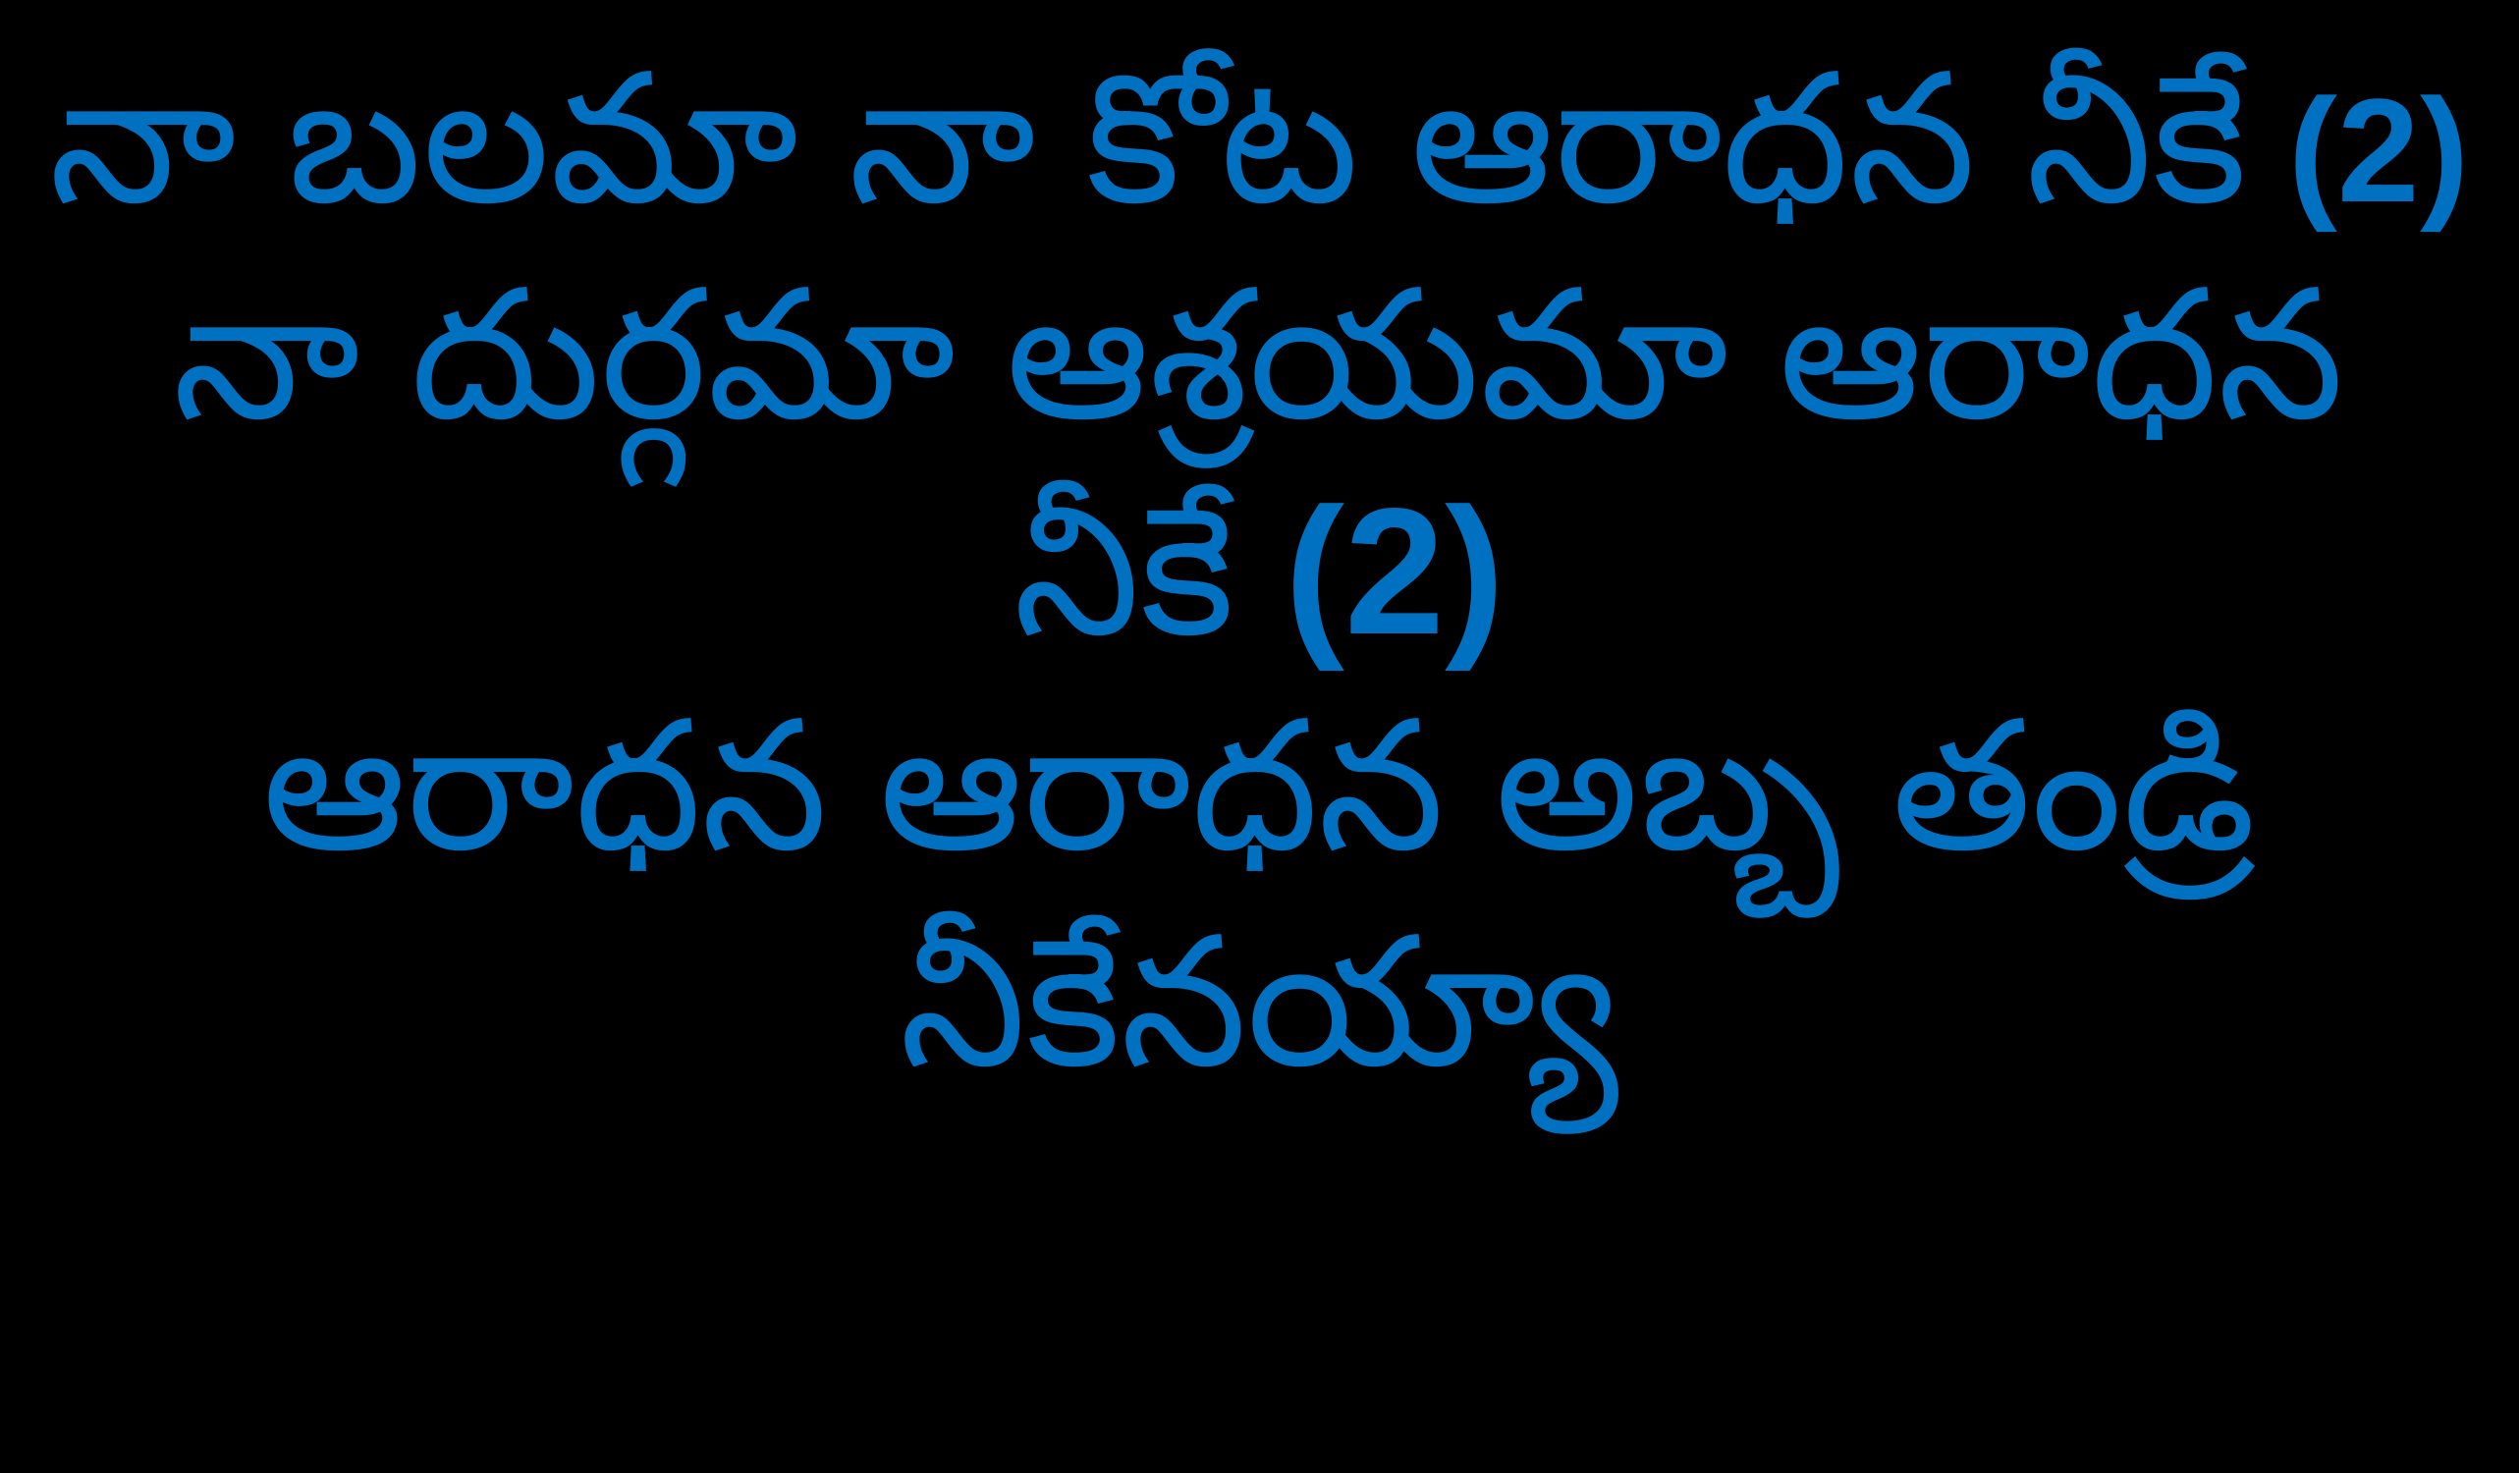

నా బలమా నా కోట ఆరాధన నీకే (2)
నా దుర్గమా ఆశ్రయమా ఆరాధన నీకే (2)
ఆరాధన ఆరాధన అబ్బ తండ్రి నీకేనయ్యా